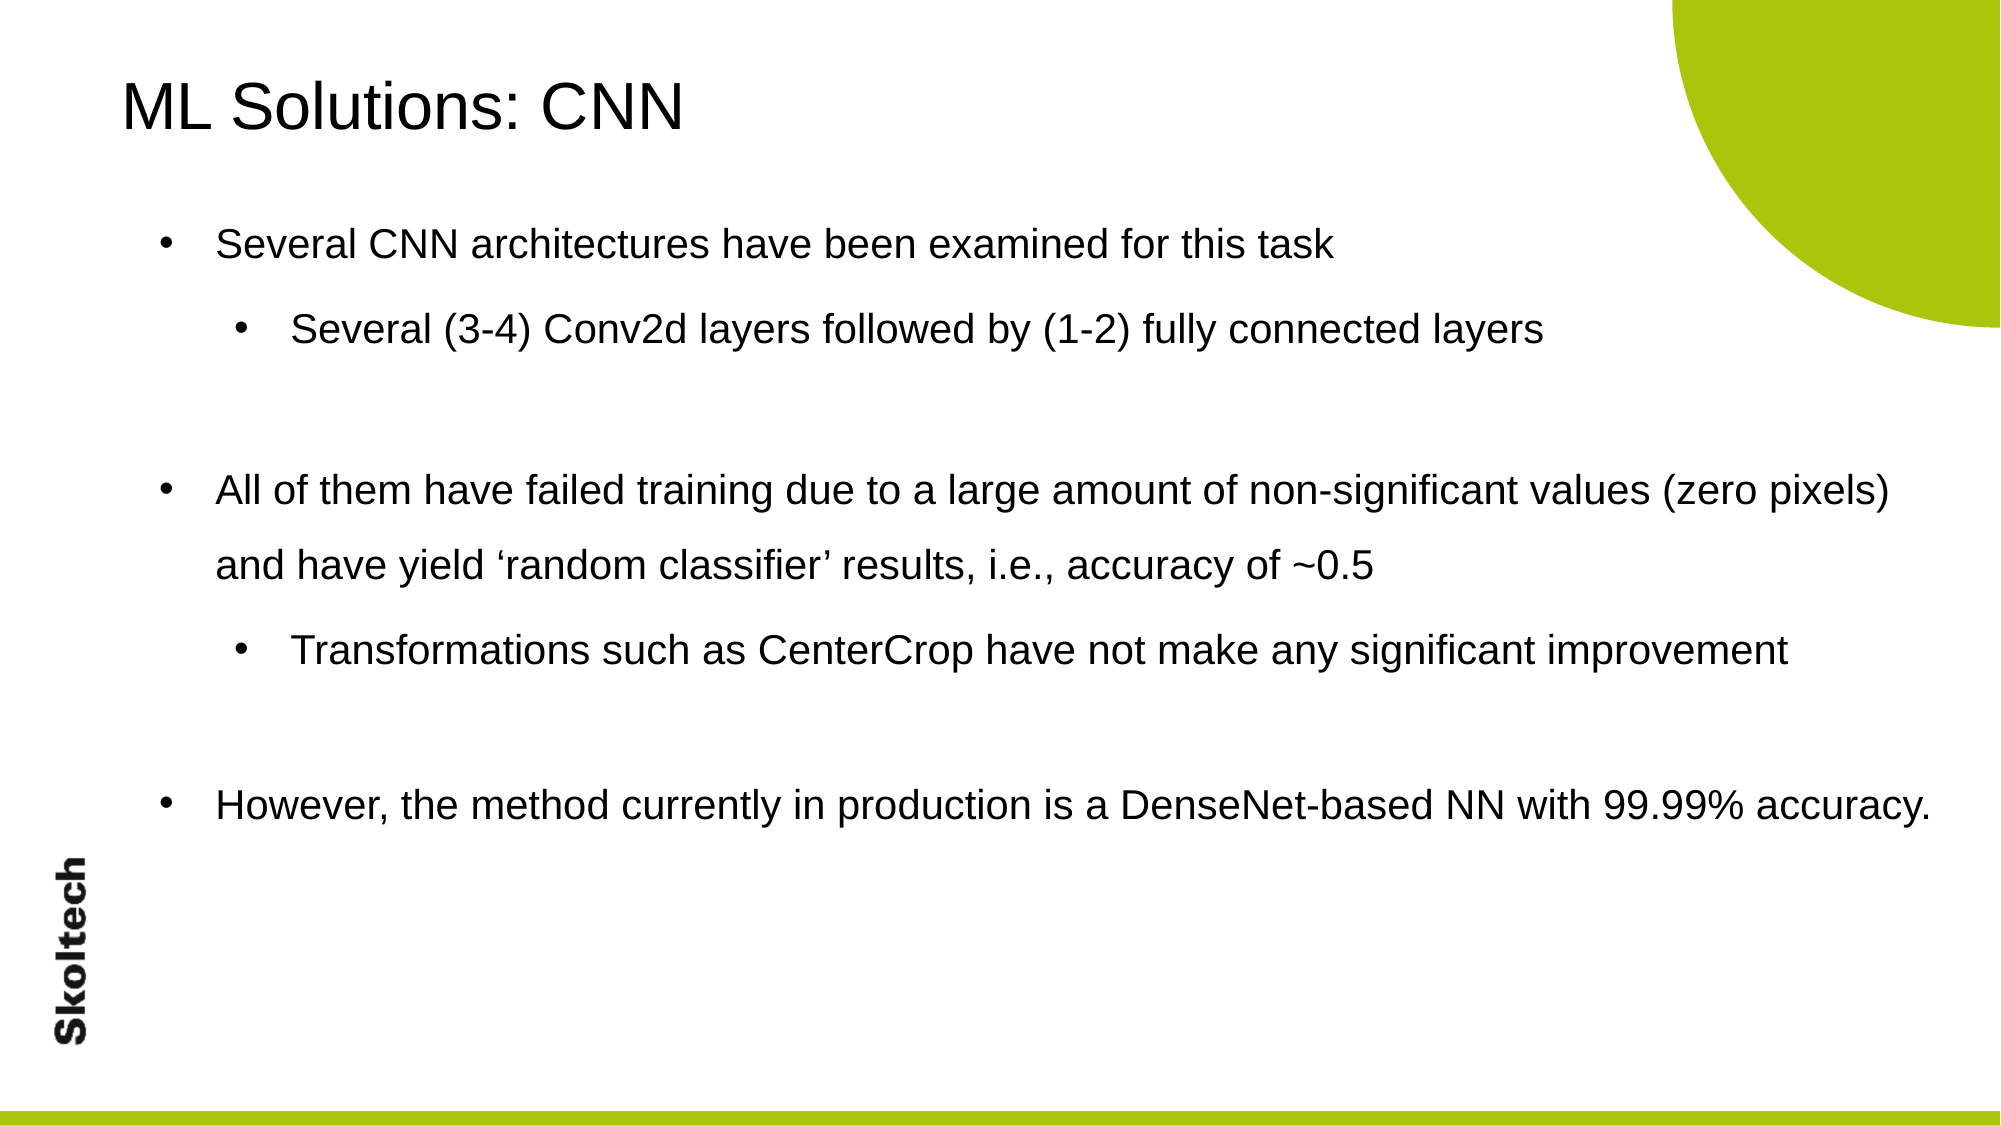

ML Solutions: CNN
Several CNN architectures have been examined for this task
Several (3-4) Conv2d layers followed by (1-2) fully connected layers

All of them have failed training due to a large amount of non-significant values (zero pixels) and have yield ‘random classifier’ results, i.e., accuracy of ~0.5
Transformations such as CenterCrop have not make any significant improvement

However, the method currently in production is a DenseNet-based NN with 99.99% accuracy.